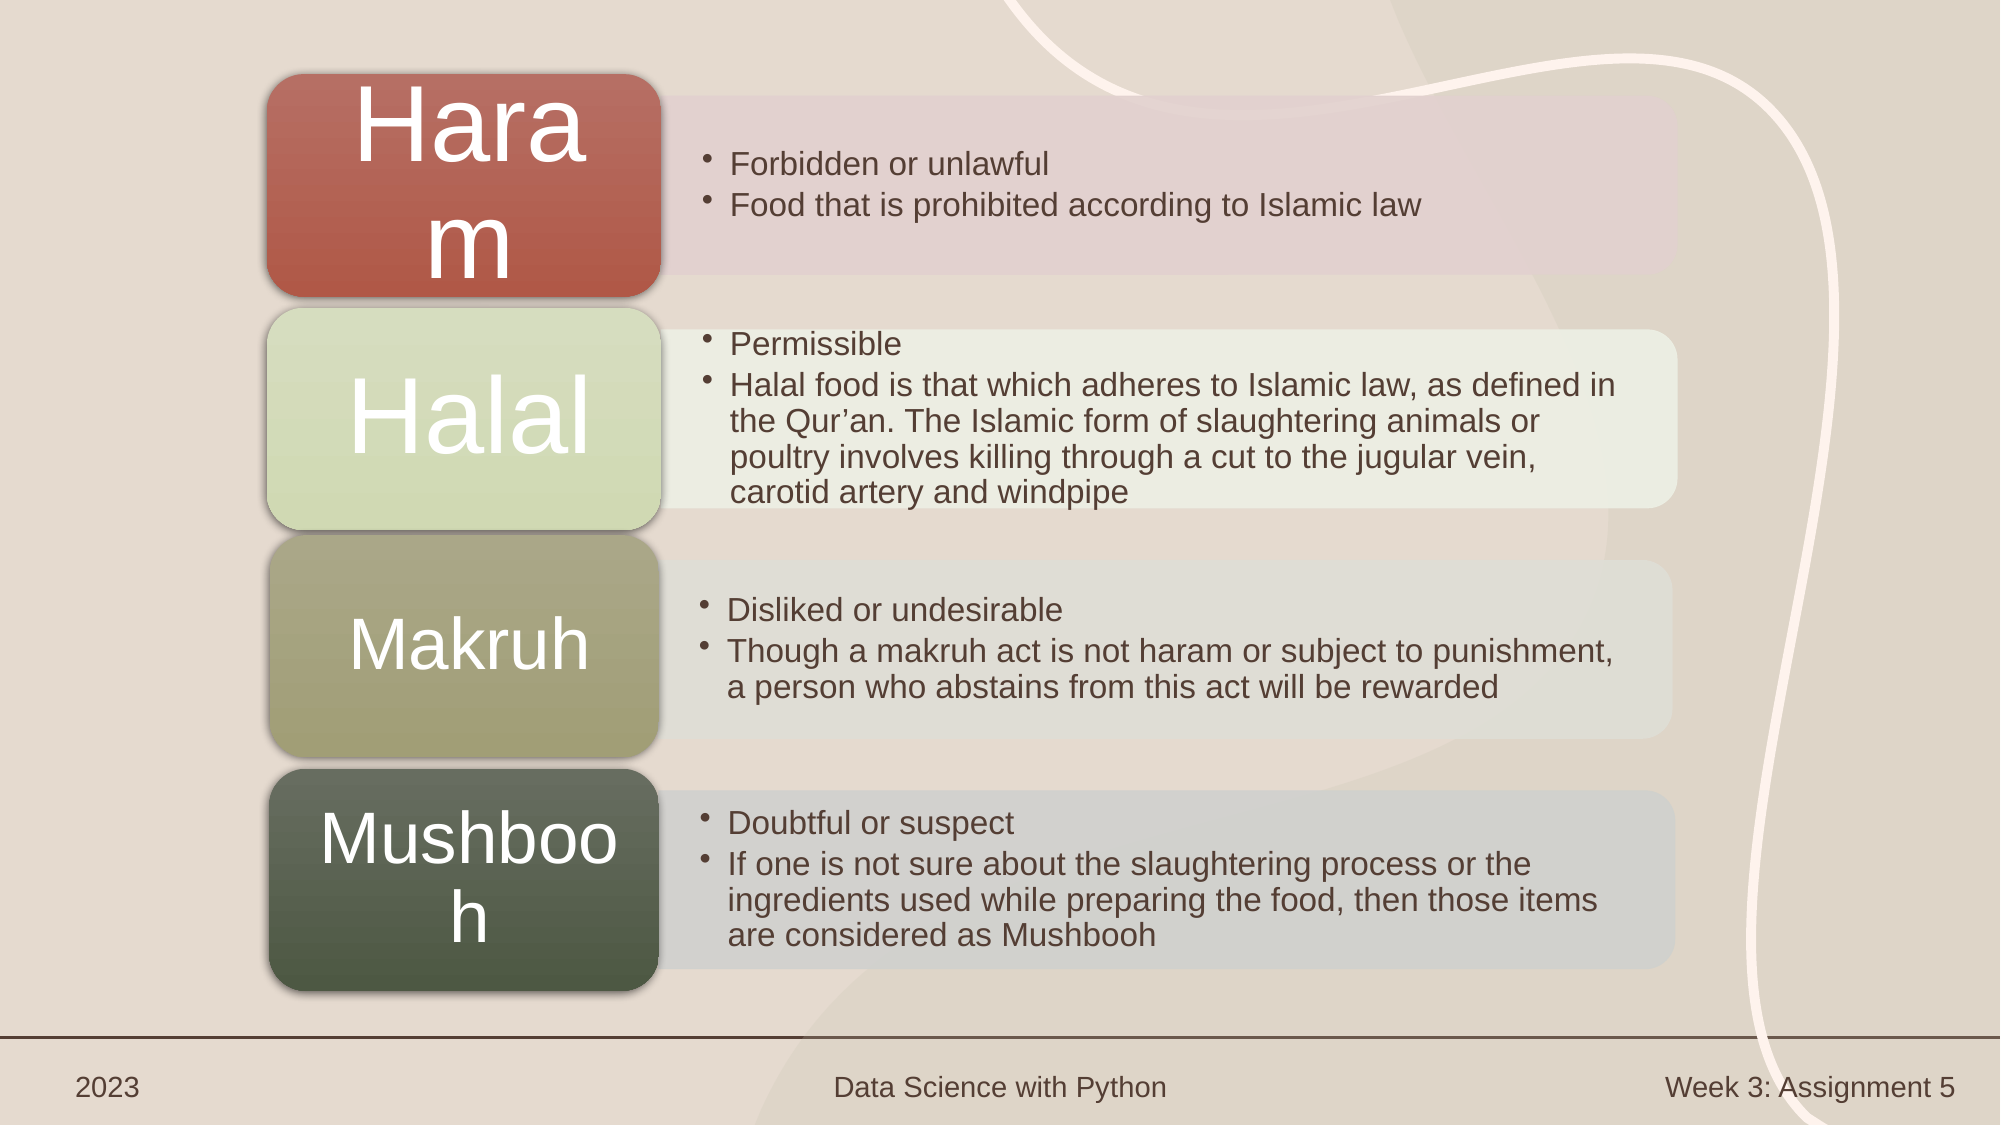

Forbidden or unlawful
Food that is prohibited according to Islamic law
Haram
Permissible
Halal food is that which adheres to Islamic law, as defined in the Qur’an. The Islamic form of slaughtering animals or poultry involves killing through a cut to the jugular vein, carotid artery and windpipe
Halal
Disliked or undesirable
Though a makruh act is not haram or subject to punishment, a person who abstains from this act will be rewarded
Makruh
Doubtful or suspect
If one is not sure about the slaughtering process or the ingredients used while preparing the food, then those items are considered as Mushbooh
Mushbooh
2023
Data Science with Python
Week 3: Assignment 5